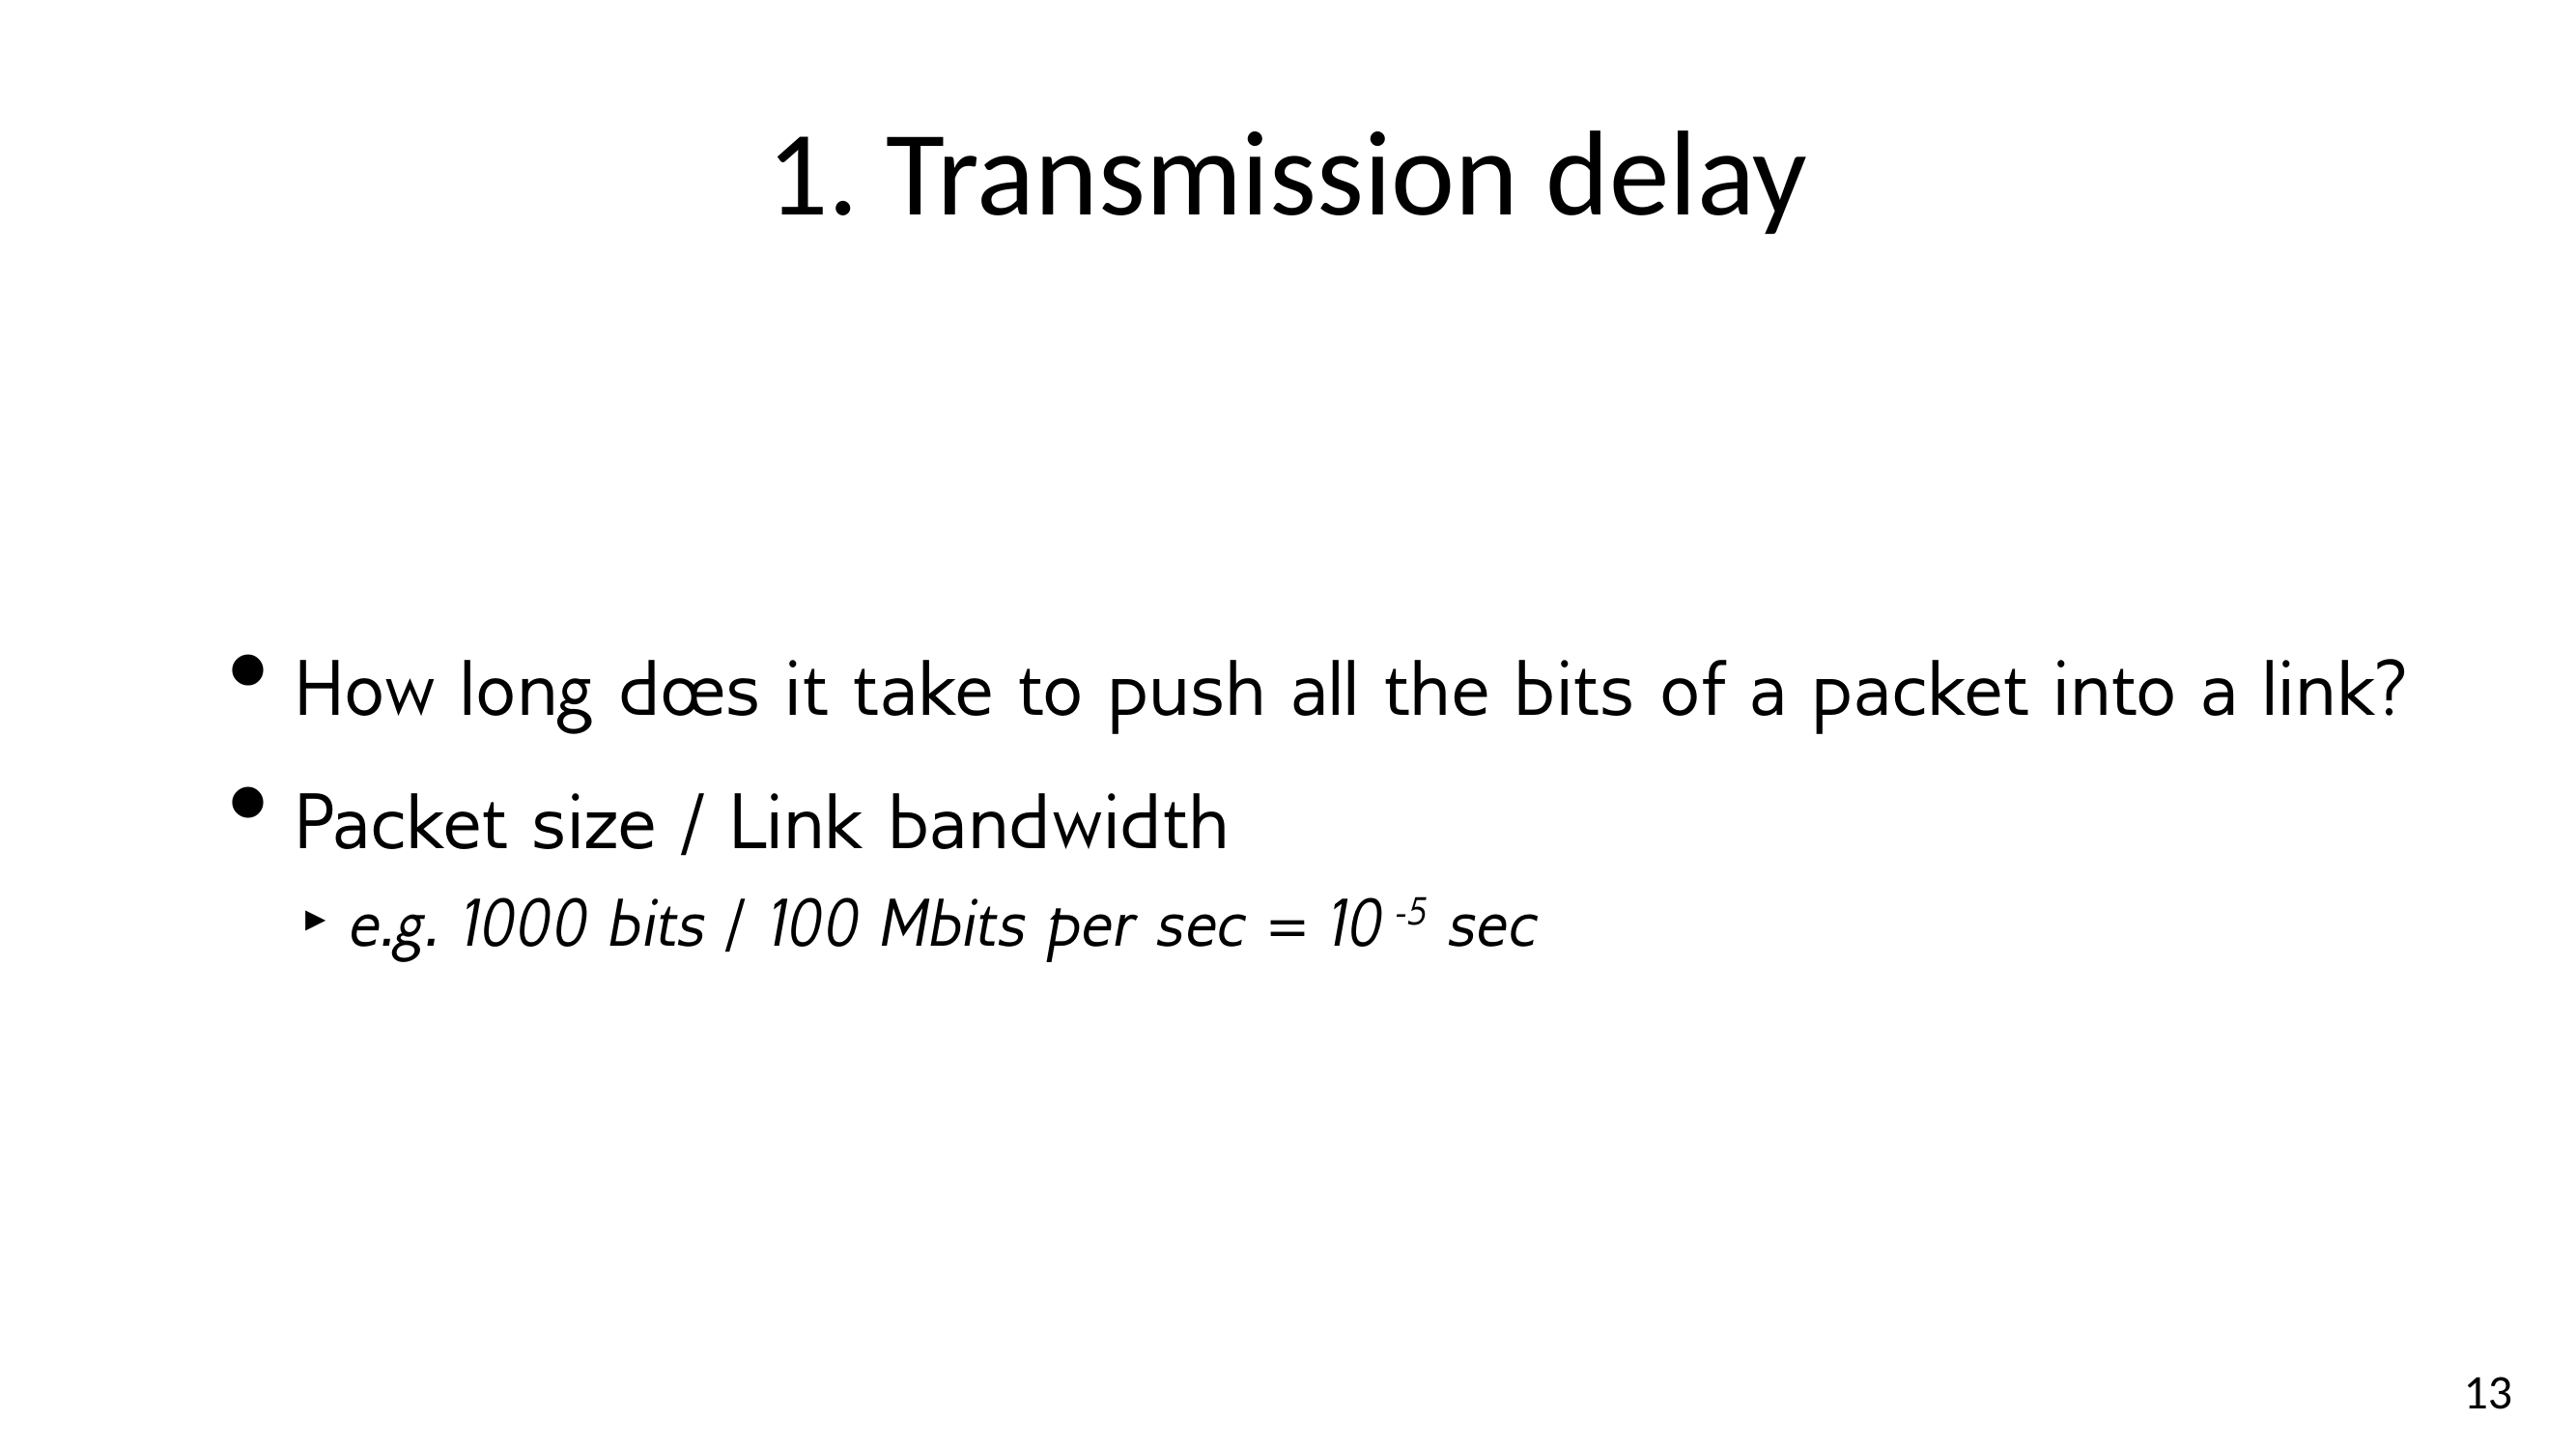

# 1. Transmission delay
How long does it take to push all the bits of a packet into a link?
Packet size / Link bandwidth
e.g. 1000 bits / 100 Mbits per sec = 10 -5 sec
13